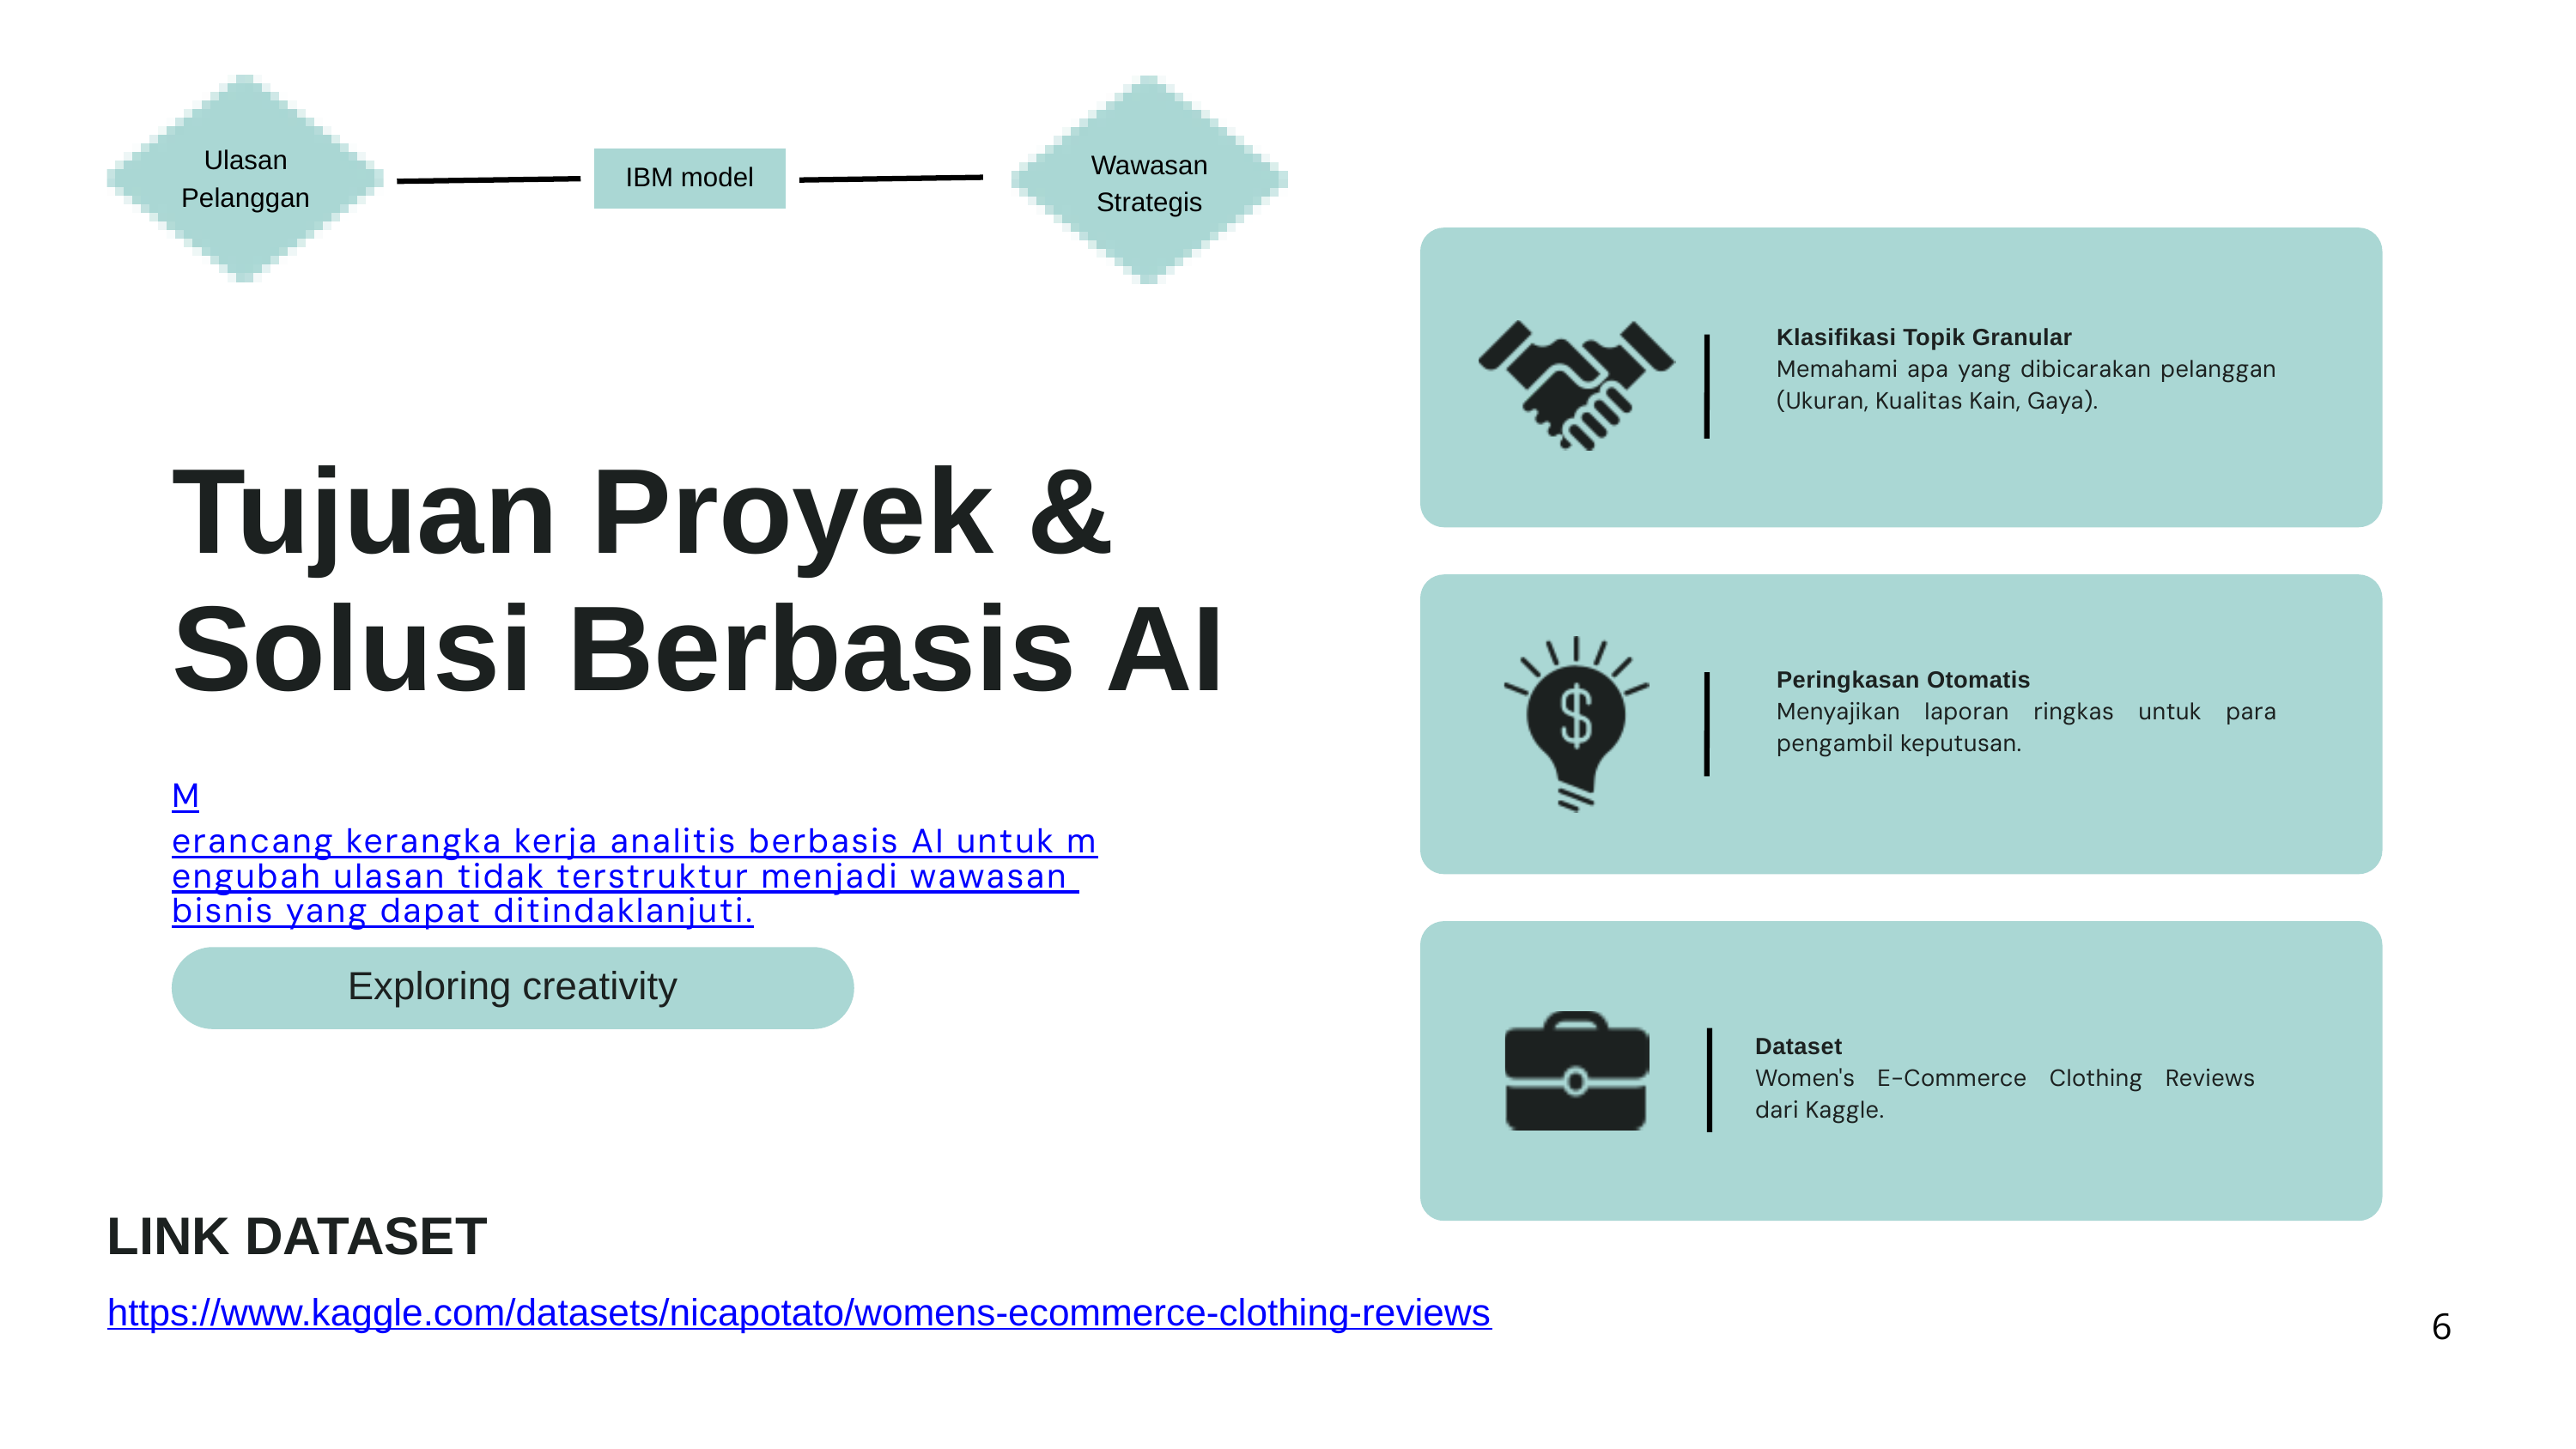

Ulasan Pelanggan
Wawasan Strategis

IBM model

Klasifikasi Topik Granular
Memahami apa yang dibicarakan pelanggan (Ukuran, Kualitas Kain, Gaya).

Tujuan Proyek & Solusi Berbasis AI

Peringkasan Otomatis
Menyajikan laporan ringkas untuk para pengambil keputusan.

Merancang kerangka kerja analitis berbasis AI untuk mengubah ulasan tidak terstruktur menjadi wawasan bisnis yang dapat ditindaklanjuti.

Exploring creativity

Dataset
Women's E-Commerce Clothing Reviews dari Kaggle.

LINK DATASET
https://www.kaggle.com/datasets/nicapotato/womens-ecommerce-clothing-reviews
6